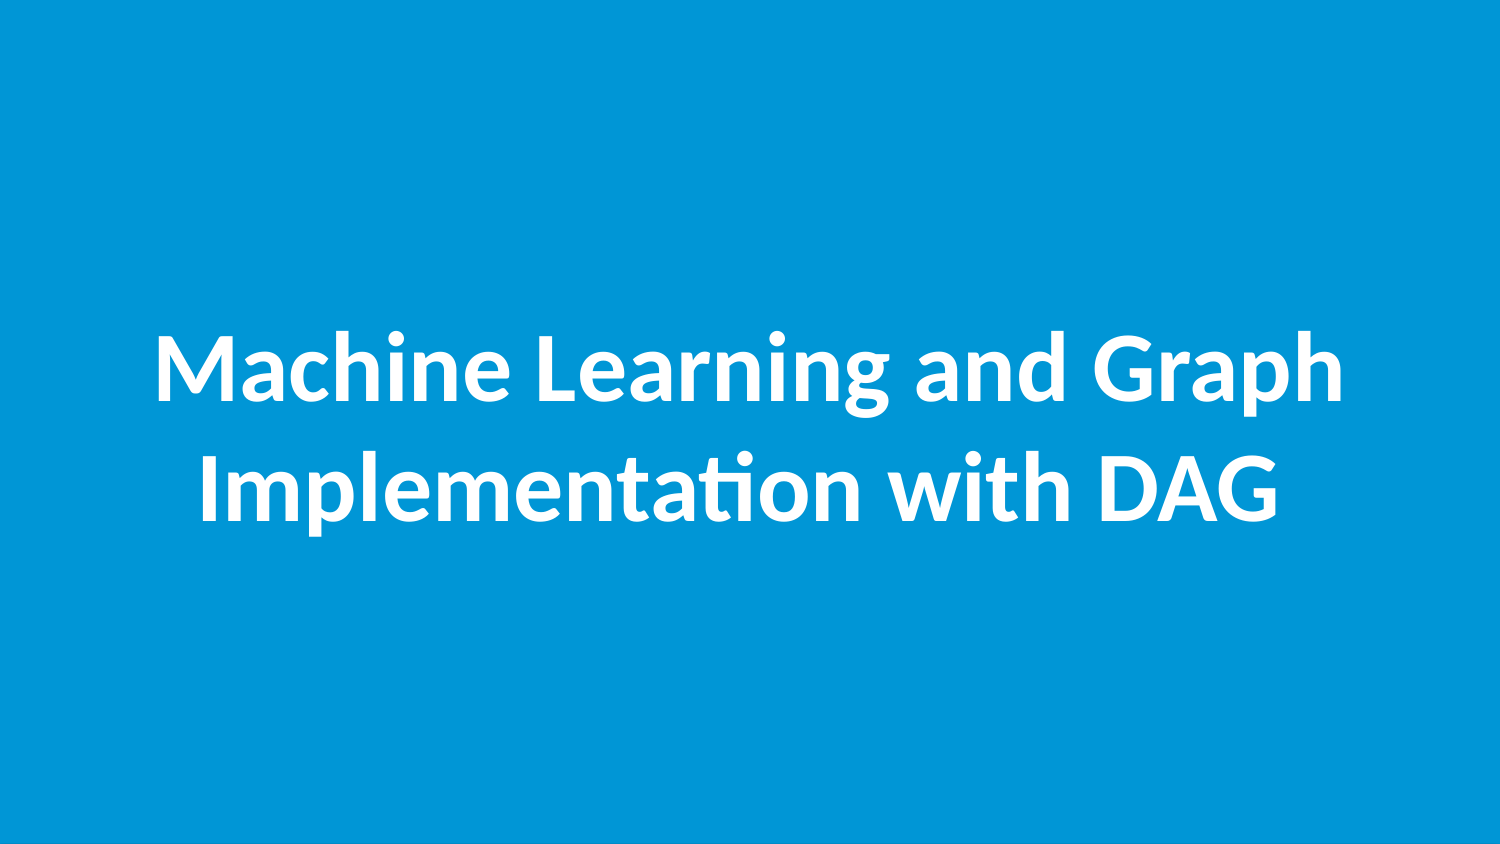

Machine Learning and Graph
Implementation with DAG